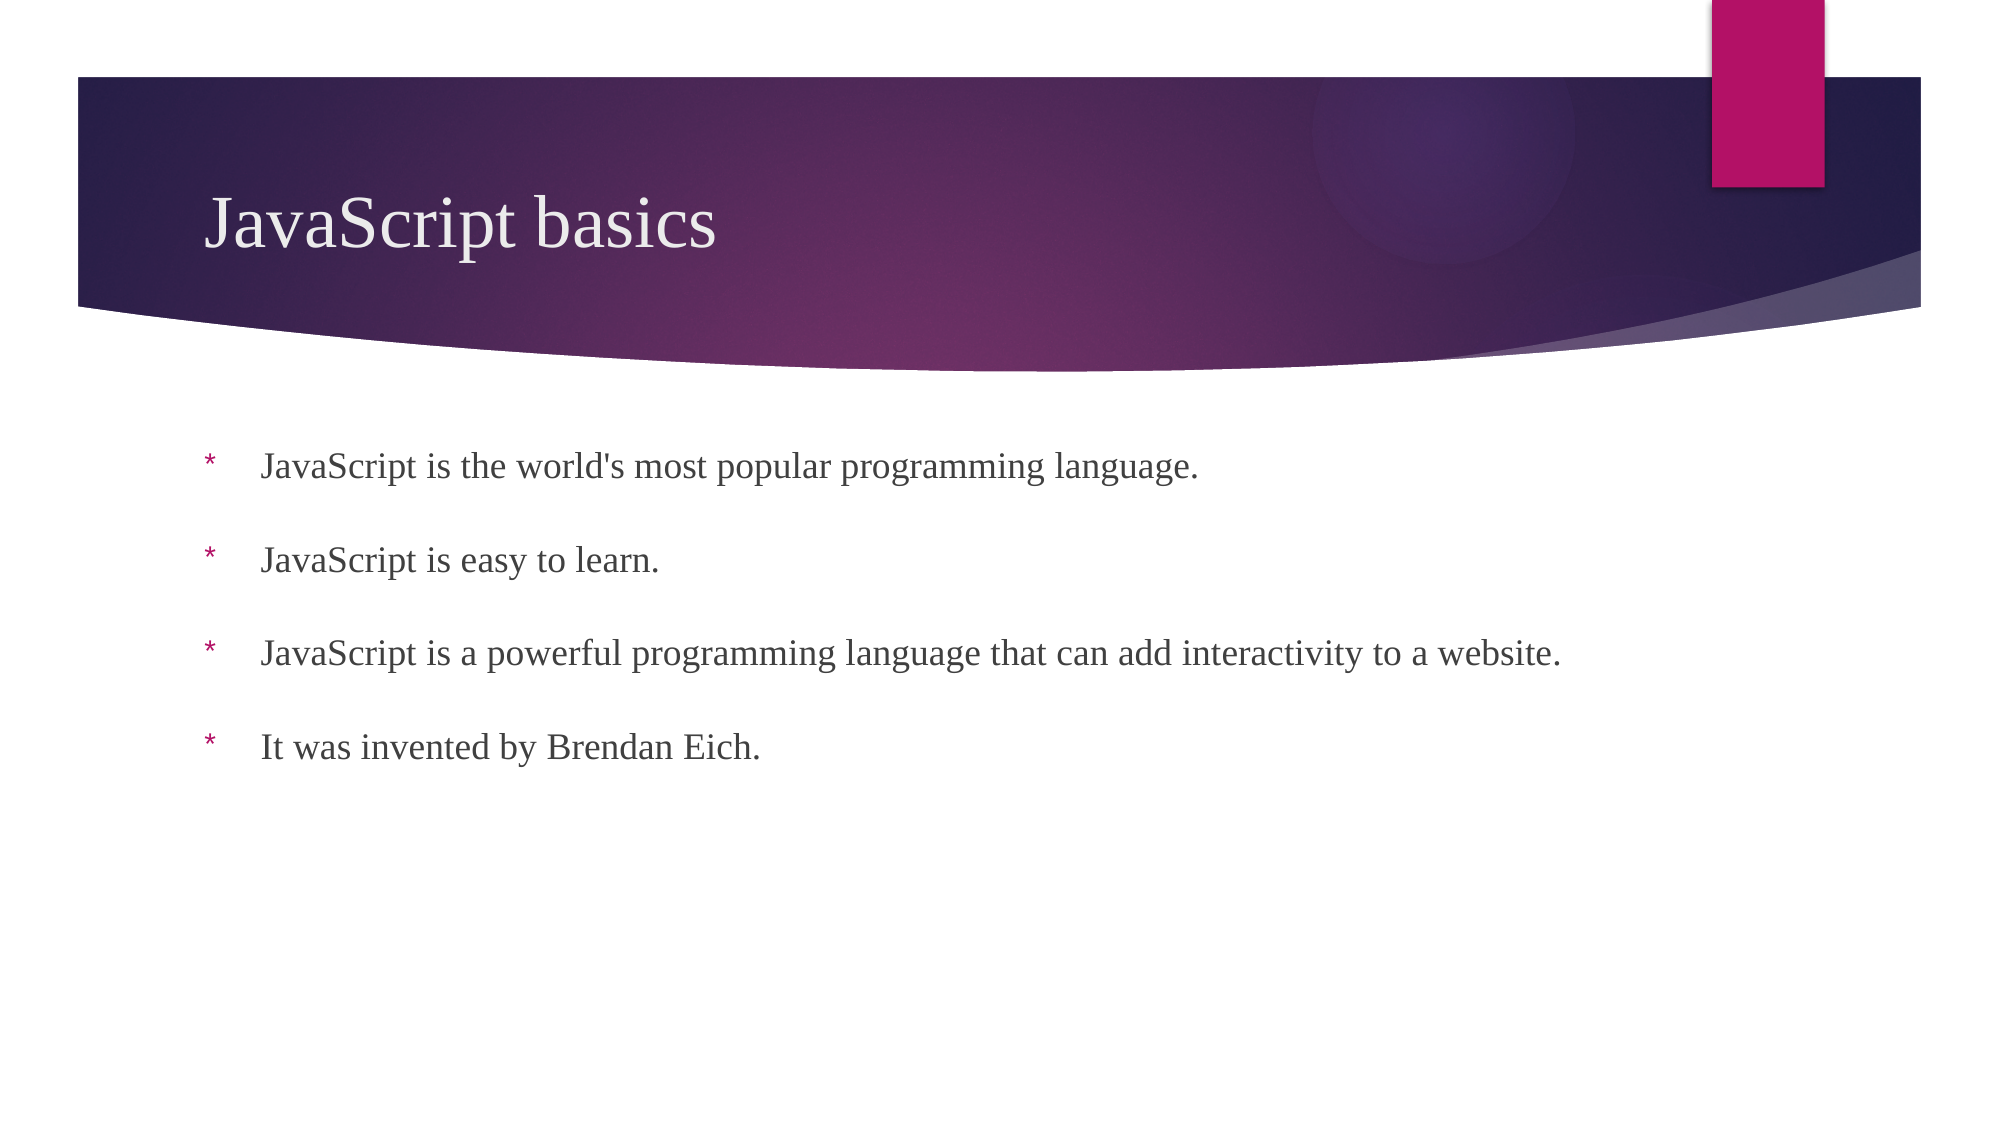

# JavaScript basics
JavaScript is the world's most popular programming language.
JavaScript is easy to learn.
JavaScript is a powerful programming language that can add interactivity to a website.
It was invented by Brendan Eich.